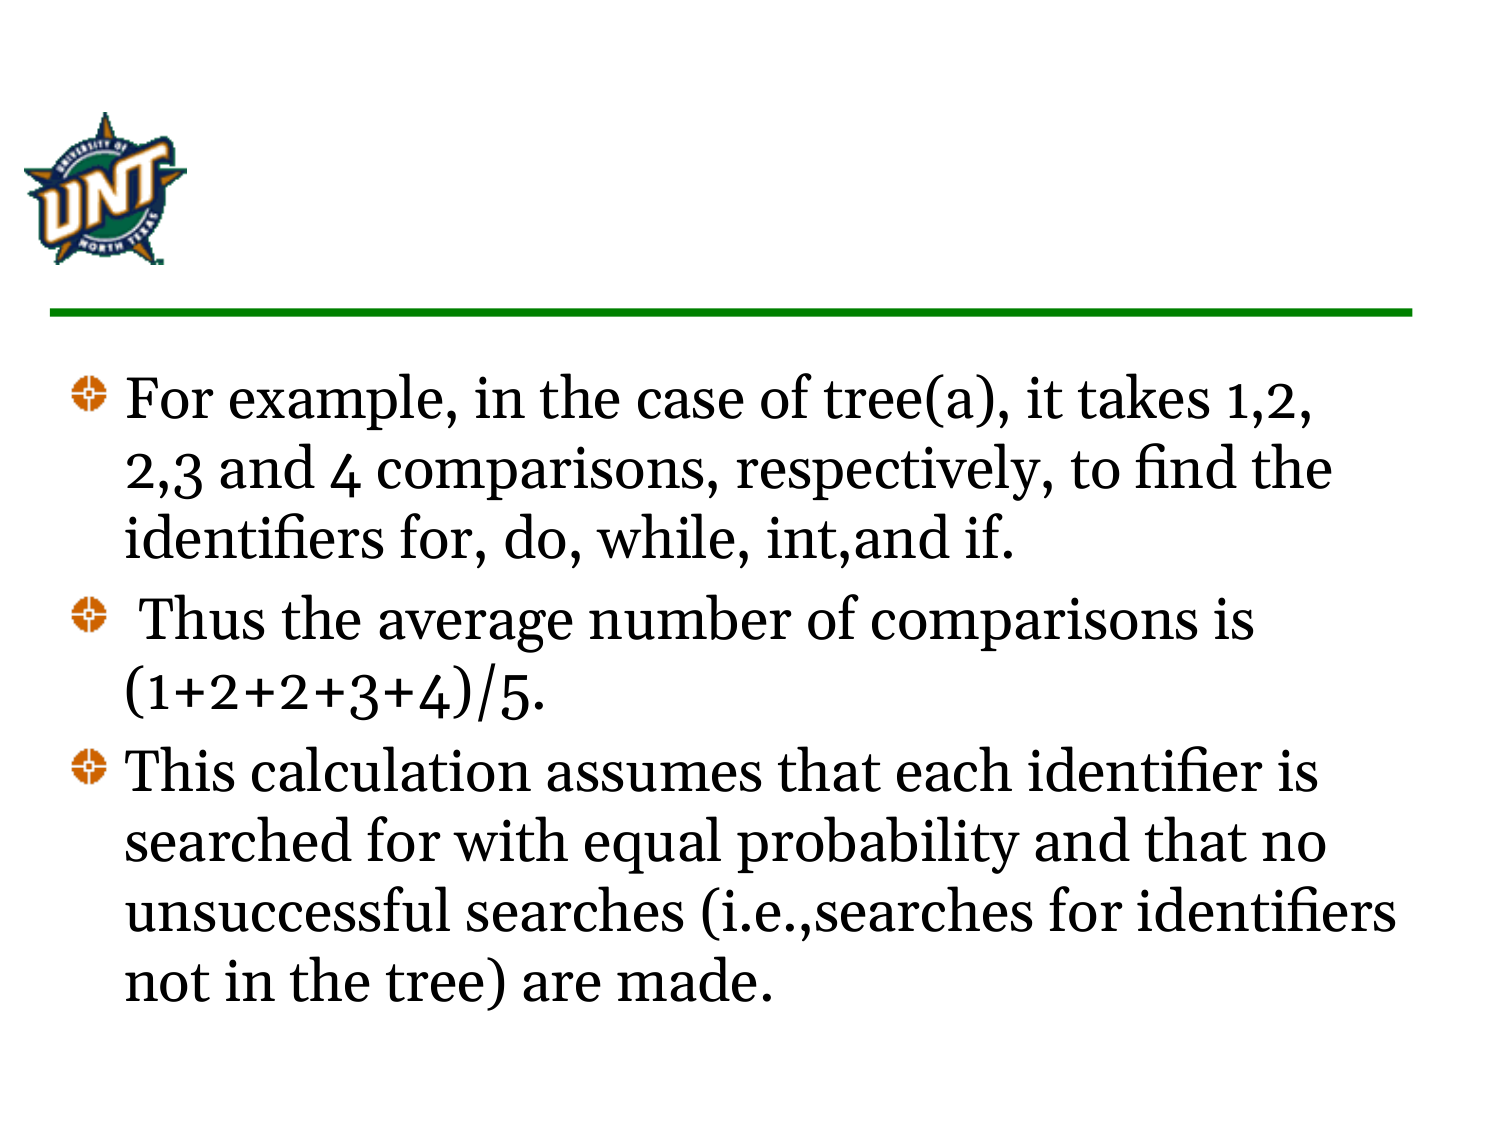

#
For example, in the case of tree(a), it takes 1,2, 2,3 and 4 comparisons, respectively, to find the identifiers for, do, while, int,and if.
 Thus the average number of comparisons is (1+2+2+3+4)/5.
This calculation assumes that each identifier is searched for with equal probability and that no unsuccessful searches (i.e.,searches for identifiers not in the tree) are made.